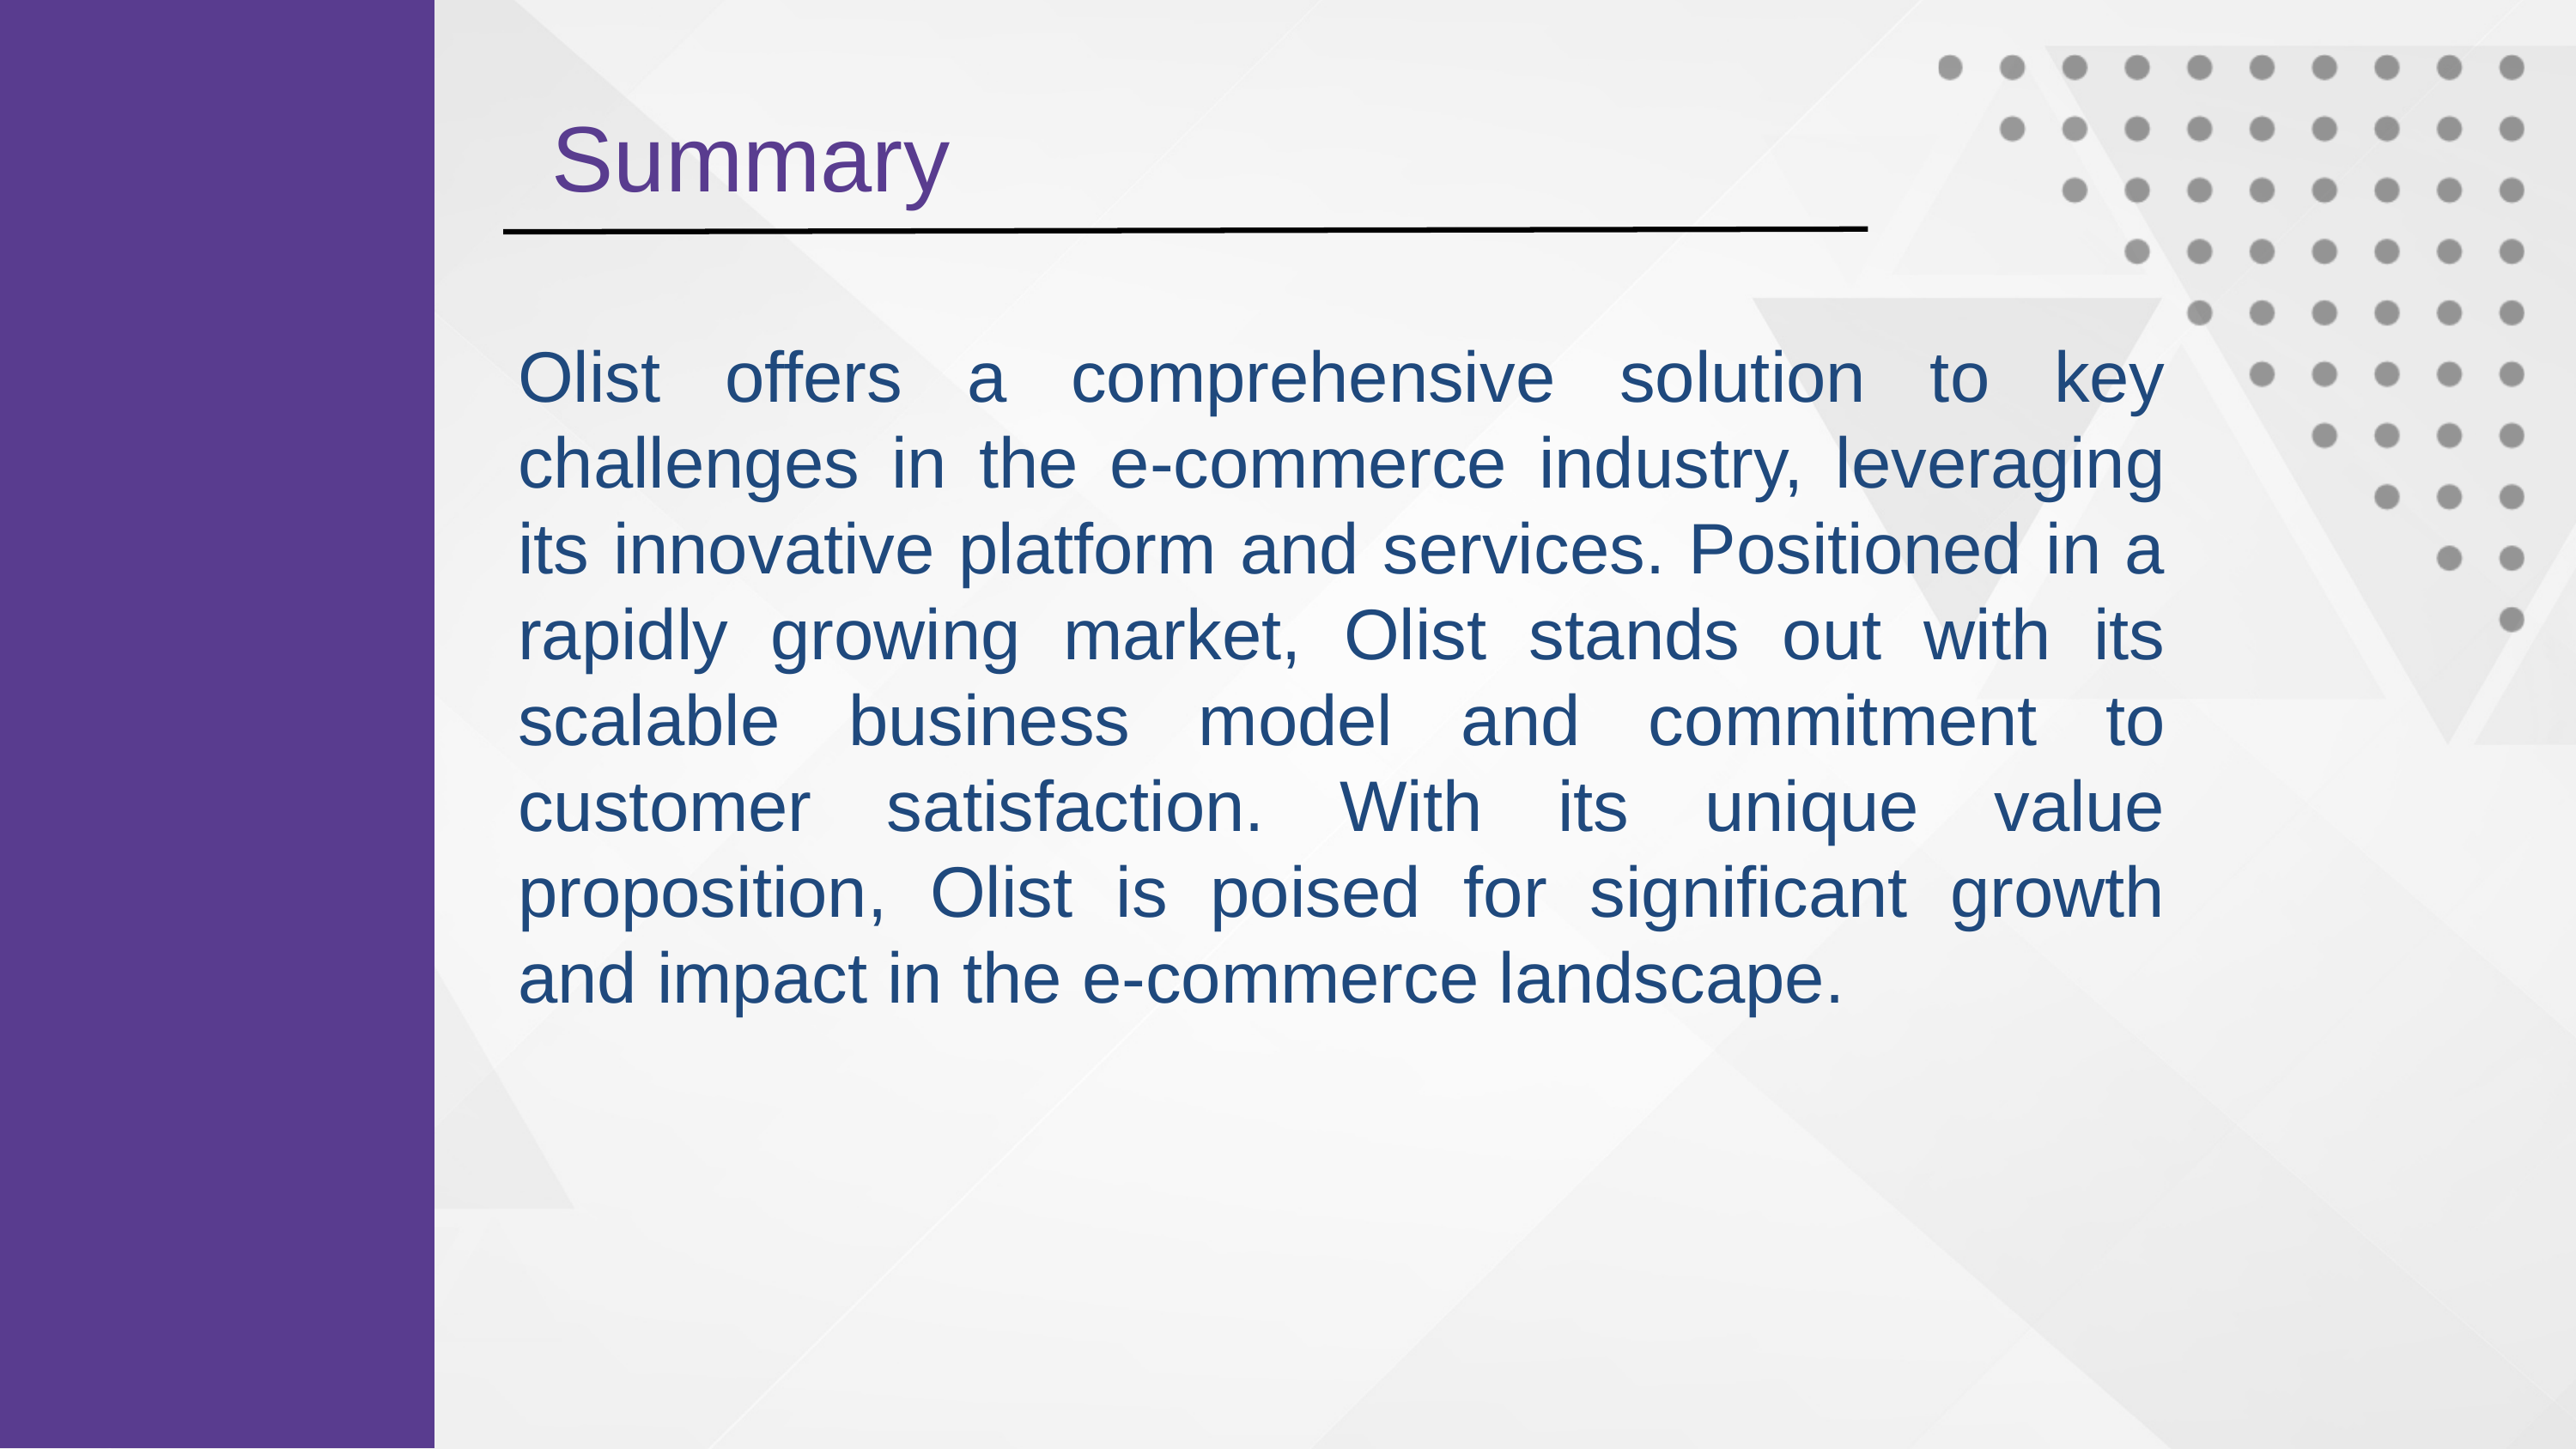

Summary

Olist offers a comprehensive solution to key challenges in the e-commerce industry, leveraging its innovative platform and services. Positioned in a rapidly growing market, Olist stands out with its scalable business model and commitment to customer satisfaction. With its unique value proposition, Olist is poised for significant growth and impact in the e-commerce landscape.